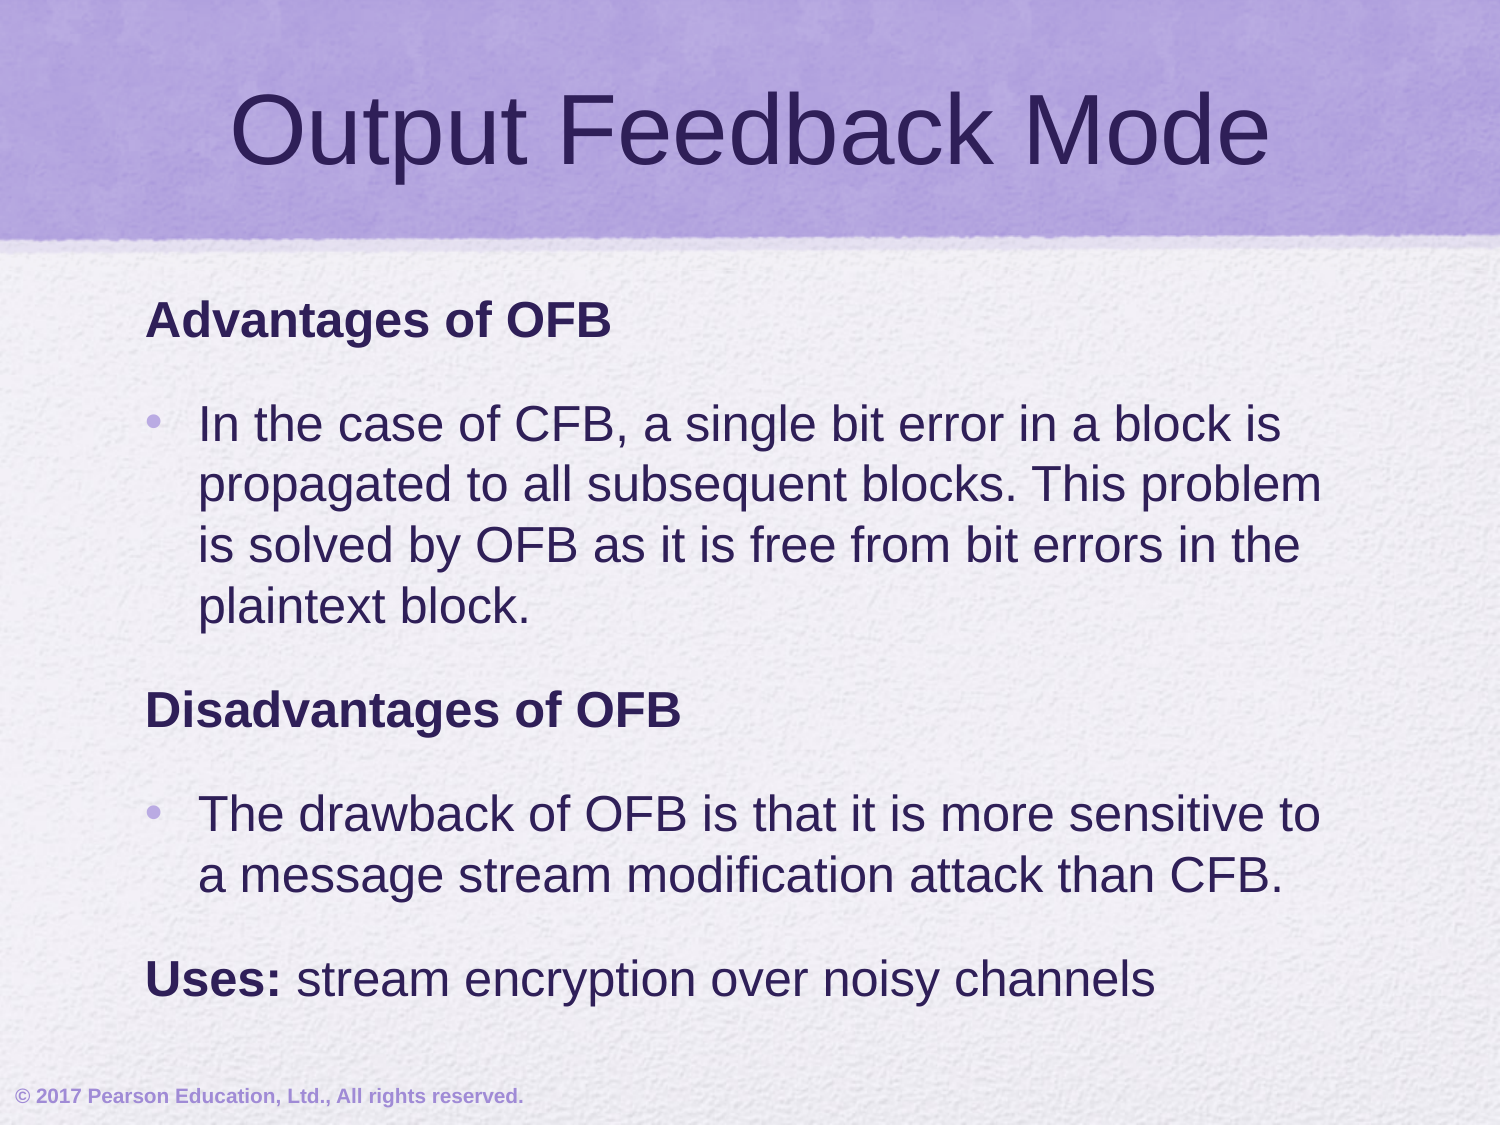

# Output Feedback Mode
Advantages of OFB
In the case of CFB, a single bit error in a block is propagated to all subsequent blocks. This problem is solved by OFB as it is free from bit errors in the plaintext block.
Disadvantages of OFB
The drawback of OFB is that it is more sensitive to a message stream modification attack than CFB.
Uses: stream encryption over noisy channels
© 2017 Pearson Education, Ltd., All rights reserved.